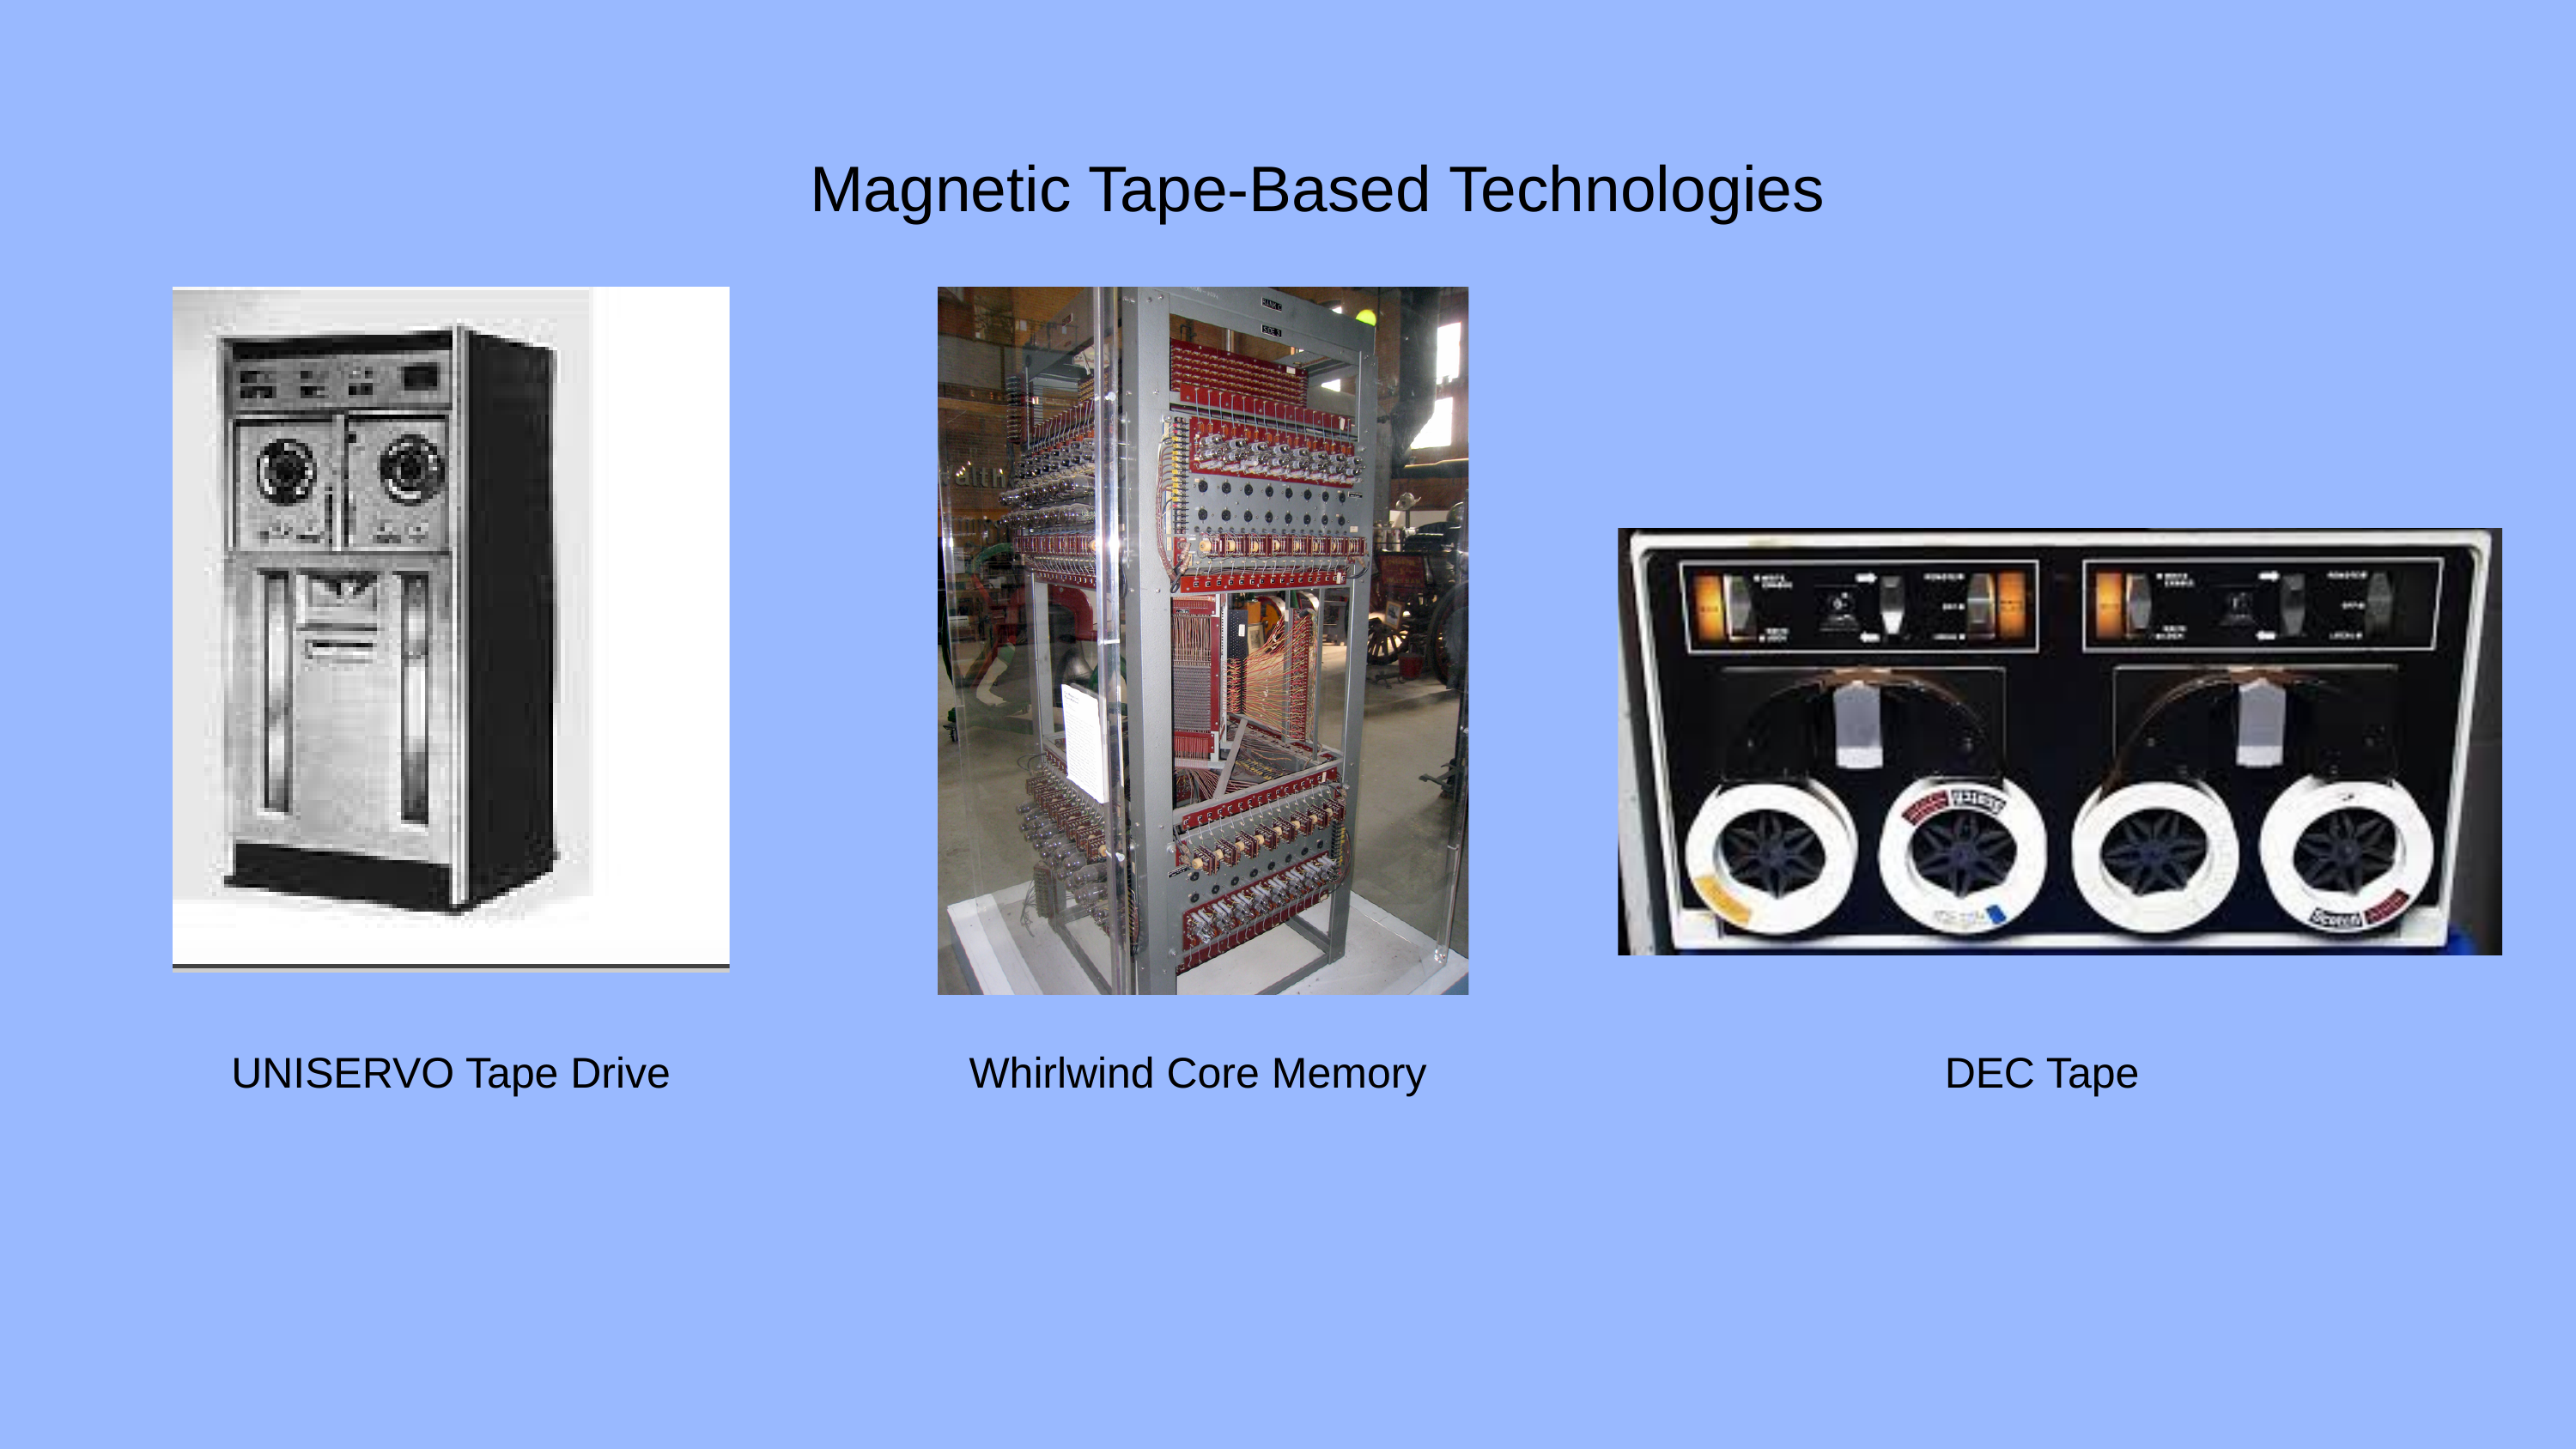

Magnetic Tape-Based Technologies

UNISERVO Tape Drive
Whirlwind Core Memory
DEC Tape